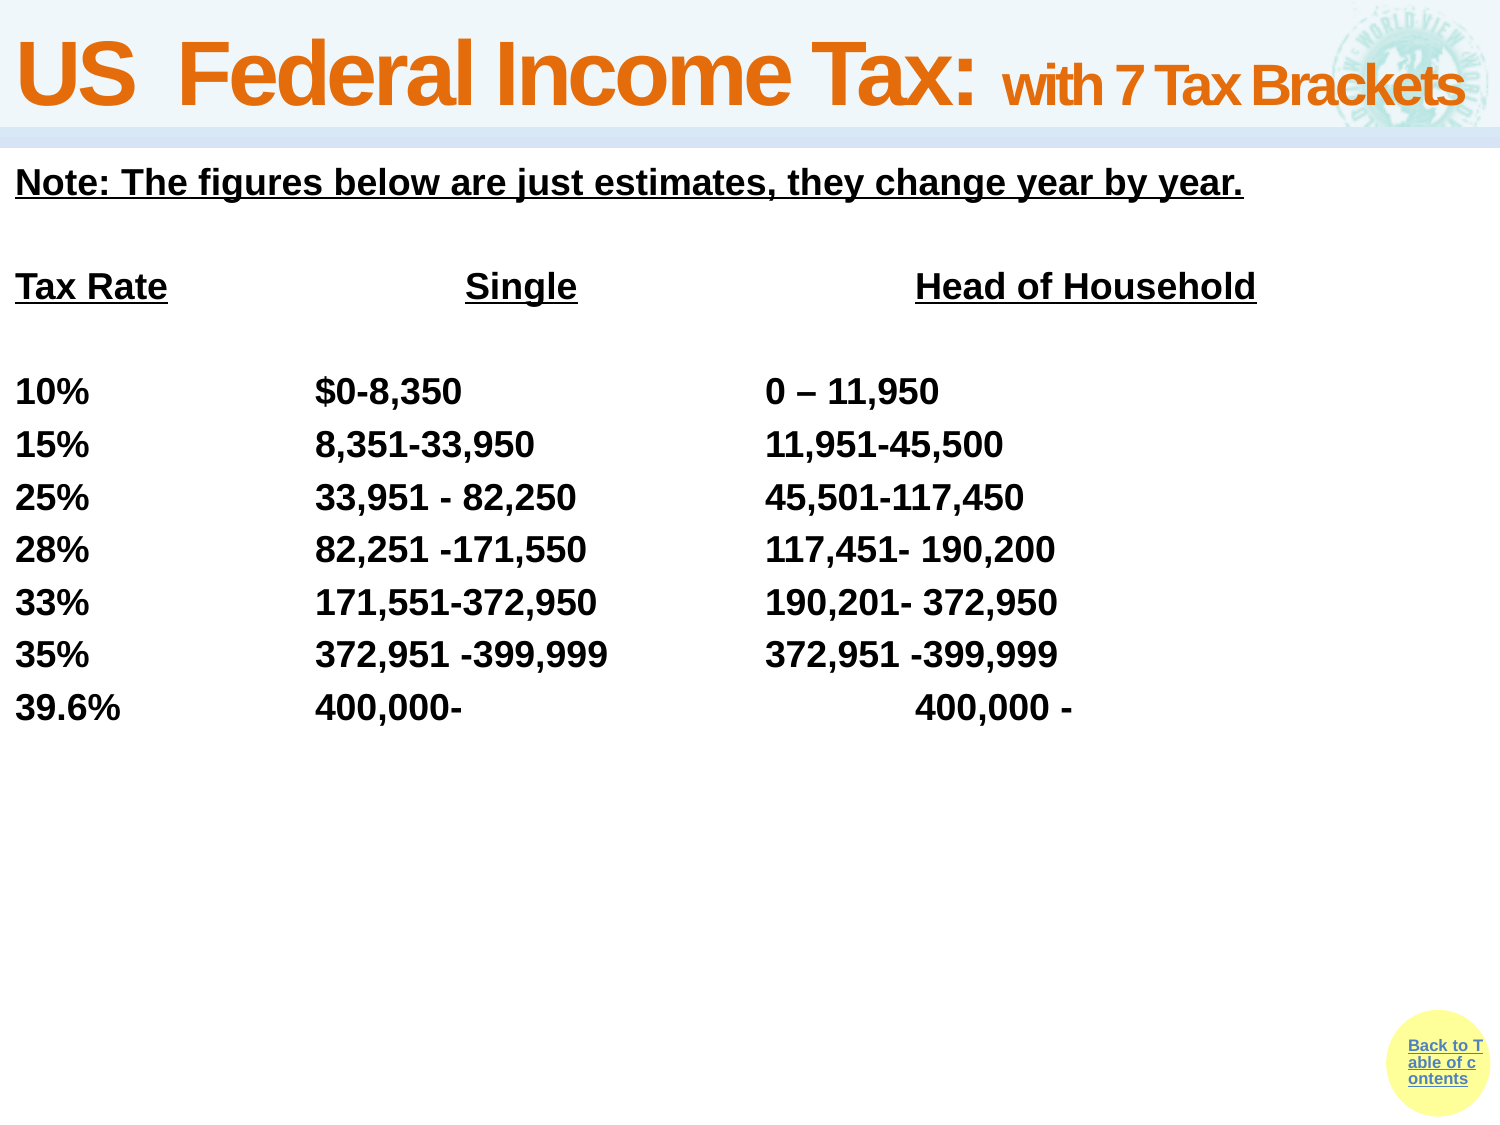

# US  Federal Income Tax: with 7 Tax Brackets
Note: The figures below are just estimates, they change year by year.

Tax Rate		Single			Head of Household

10%		$0-8,350			0 – 11,950
15%		8,351-33,950		11,951-45,500
25%		33,951 - 82,250	  	45,501-117,450
28%		82,251 -171,550		117,451- 190,200
33%		171,551-372,950		190,201- 372,950
35%		372,951 -399,999		372,951 -399,999
39.6%		400,000- 			400,000 -